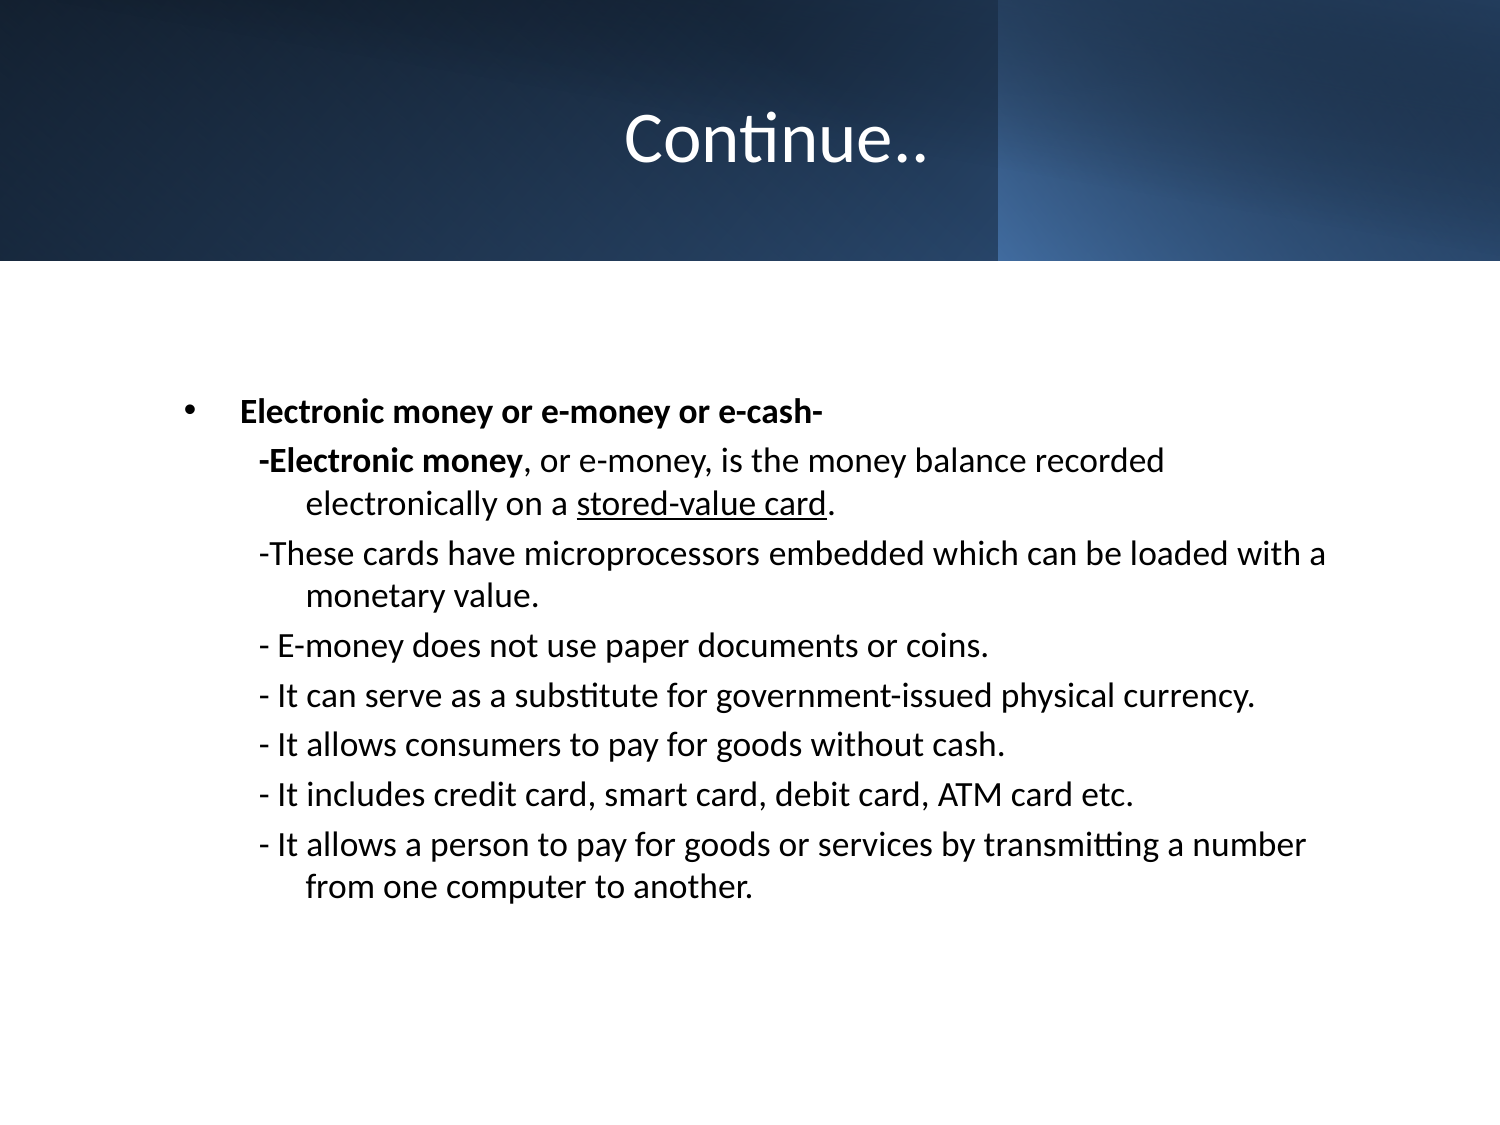

# Continue..
Electronic money or e-money or e-cash-
-Electronic money, or e-money, is the money balance recorded electronically on a stored-value card.
-These cards have microprocessors embedded which can be loaded with a monetary value.
- E-money does not use paper documents or coins.
- It can serve as a substitute for government-issued physical currency.
- It allows consumers to pay for goods without cash.
- It includes credit card, smart card, debit card, ATM card etc.
- It allows a person to pay for goods or services by transmitting a number from one computer to another.

10